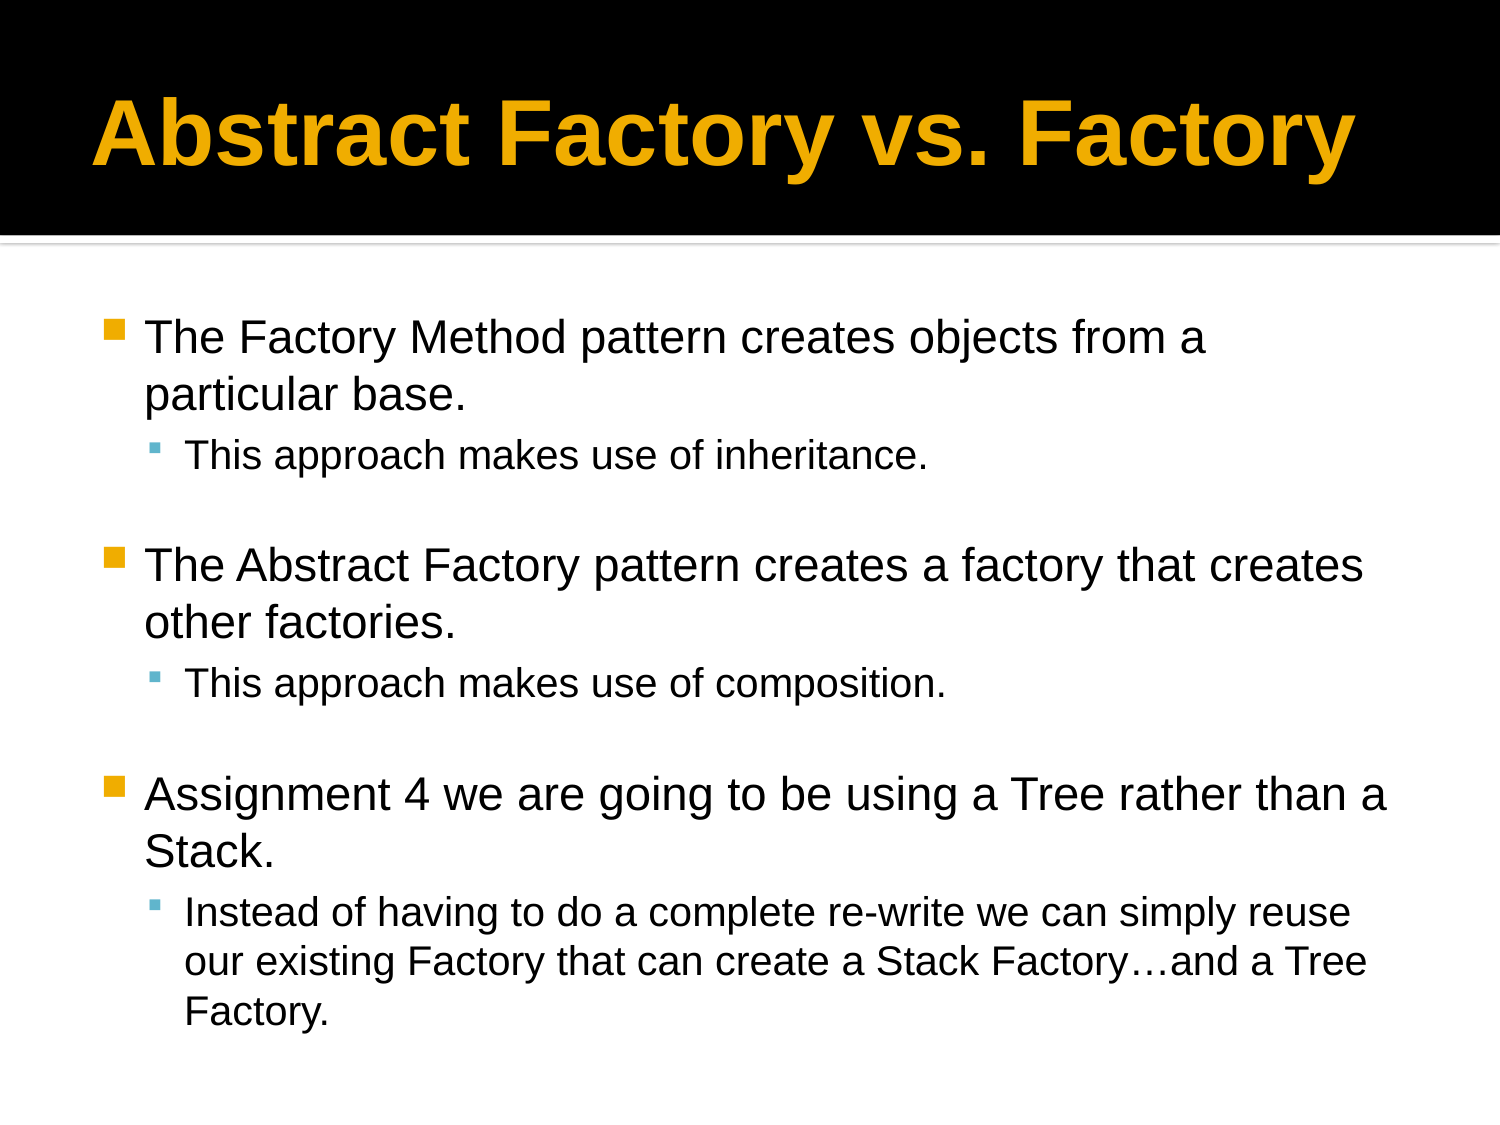

# Abstract Factory vs. Factory
The Factory Method pattern creates objects from a particular base.
This approach makes use of inheritance.

The Abstract Factory pattern creates a factory that creates other factories.
This approach makes use of composition.

Assignment 4 we are going to be using a Tree rather than a Stack.
Instead of having to do a complete re-write we can simply reuse our existing Factory that can create a Stack Factory…and a Tree Factory.